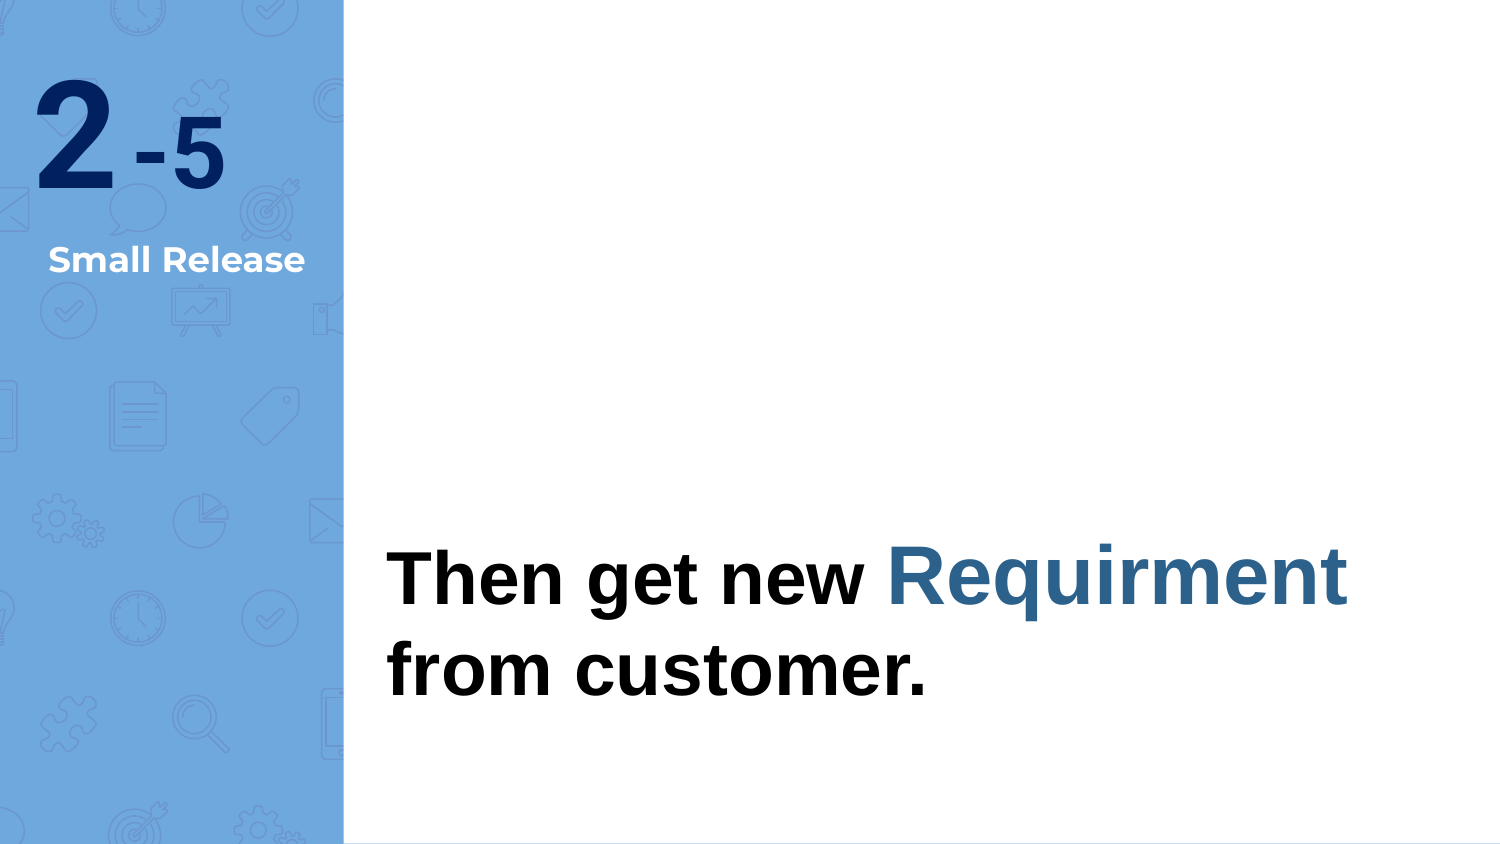

2 -5
Caculate Velocity
to plan schedule
more accurate.
Show prototype to customer
And get Feedback.
# Small Release
Then get new Requirment from customer.